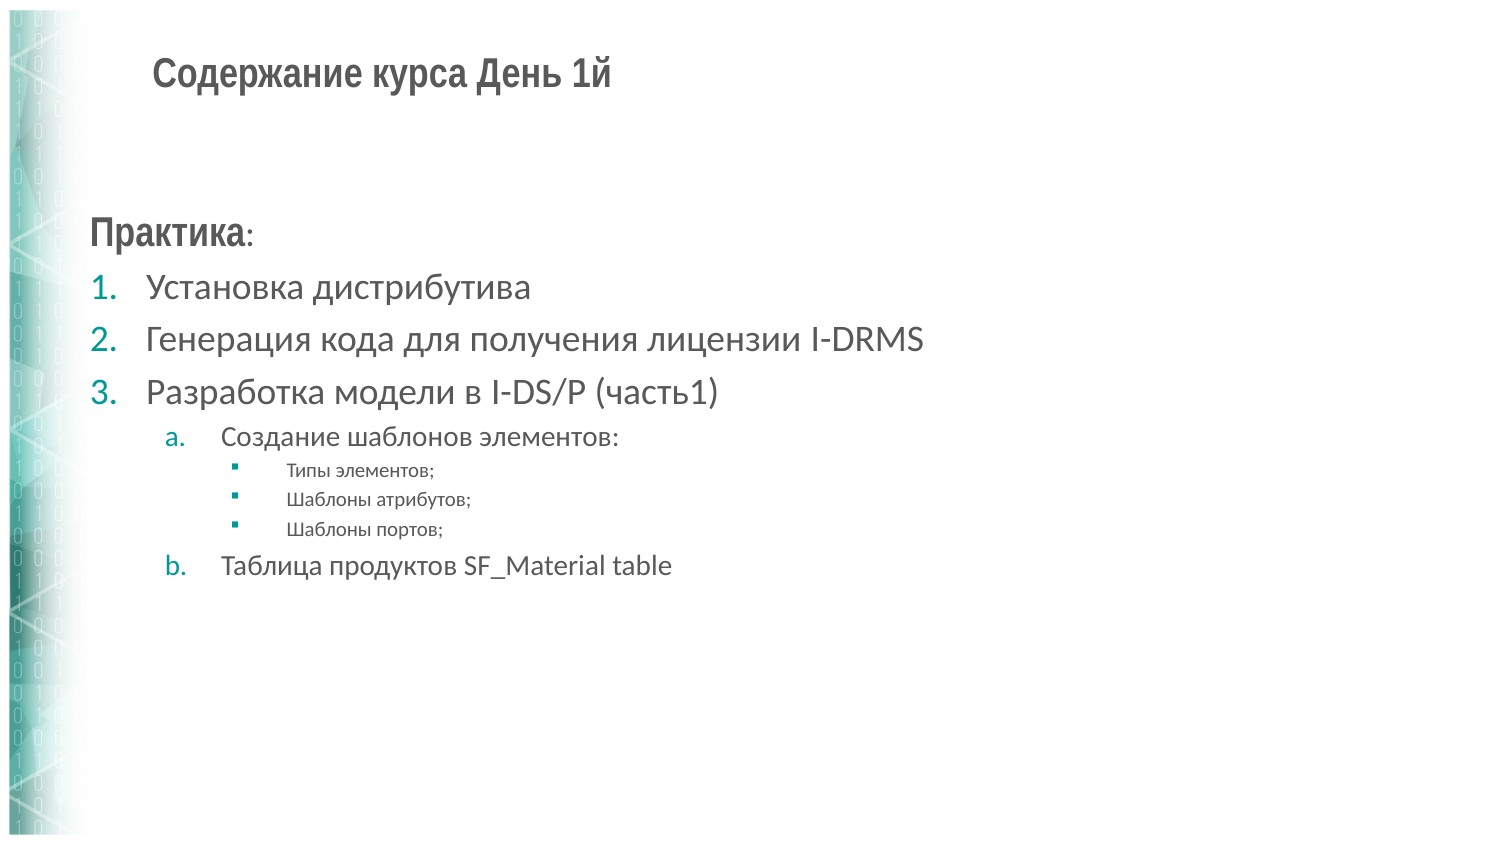

# Содержание курса День 1й
Практика:
Установка дистрибутива
Генерация кода для получения лицензии I-DRMS
Разработка модели в I-DS/P (часть1)
Создание шаблонов элементов:
Типы элементов;
Шаблоны атрибутов;
Шаблоны портов;
Таблица продуктов SF_Material table